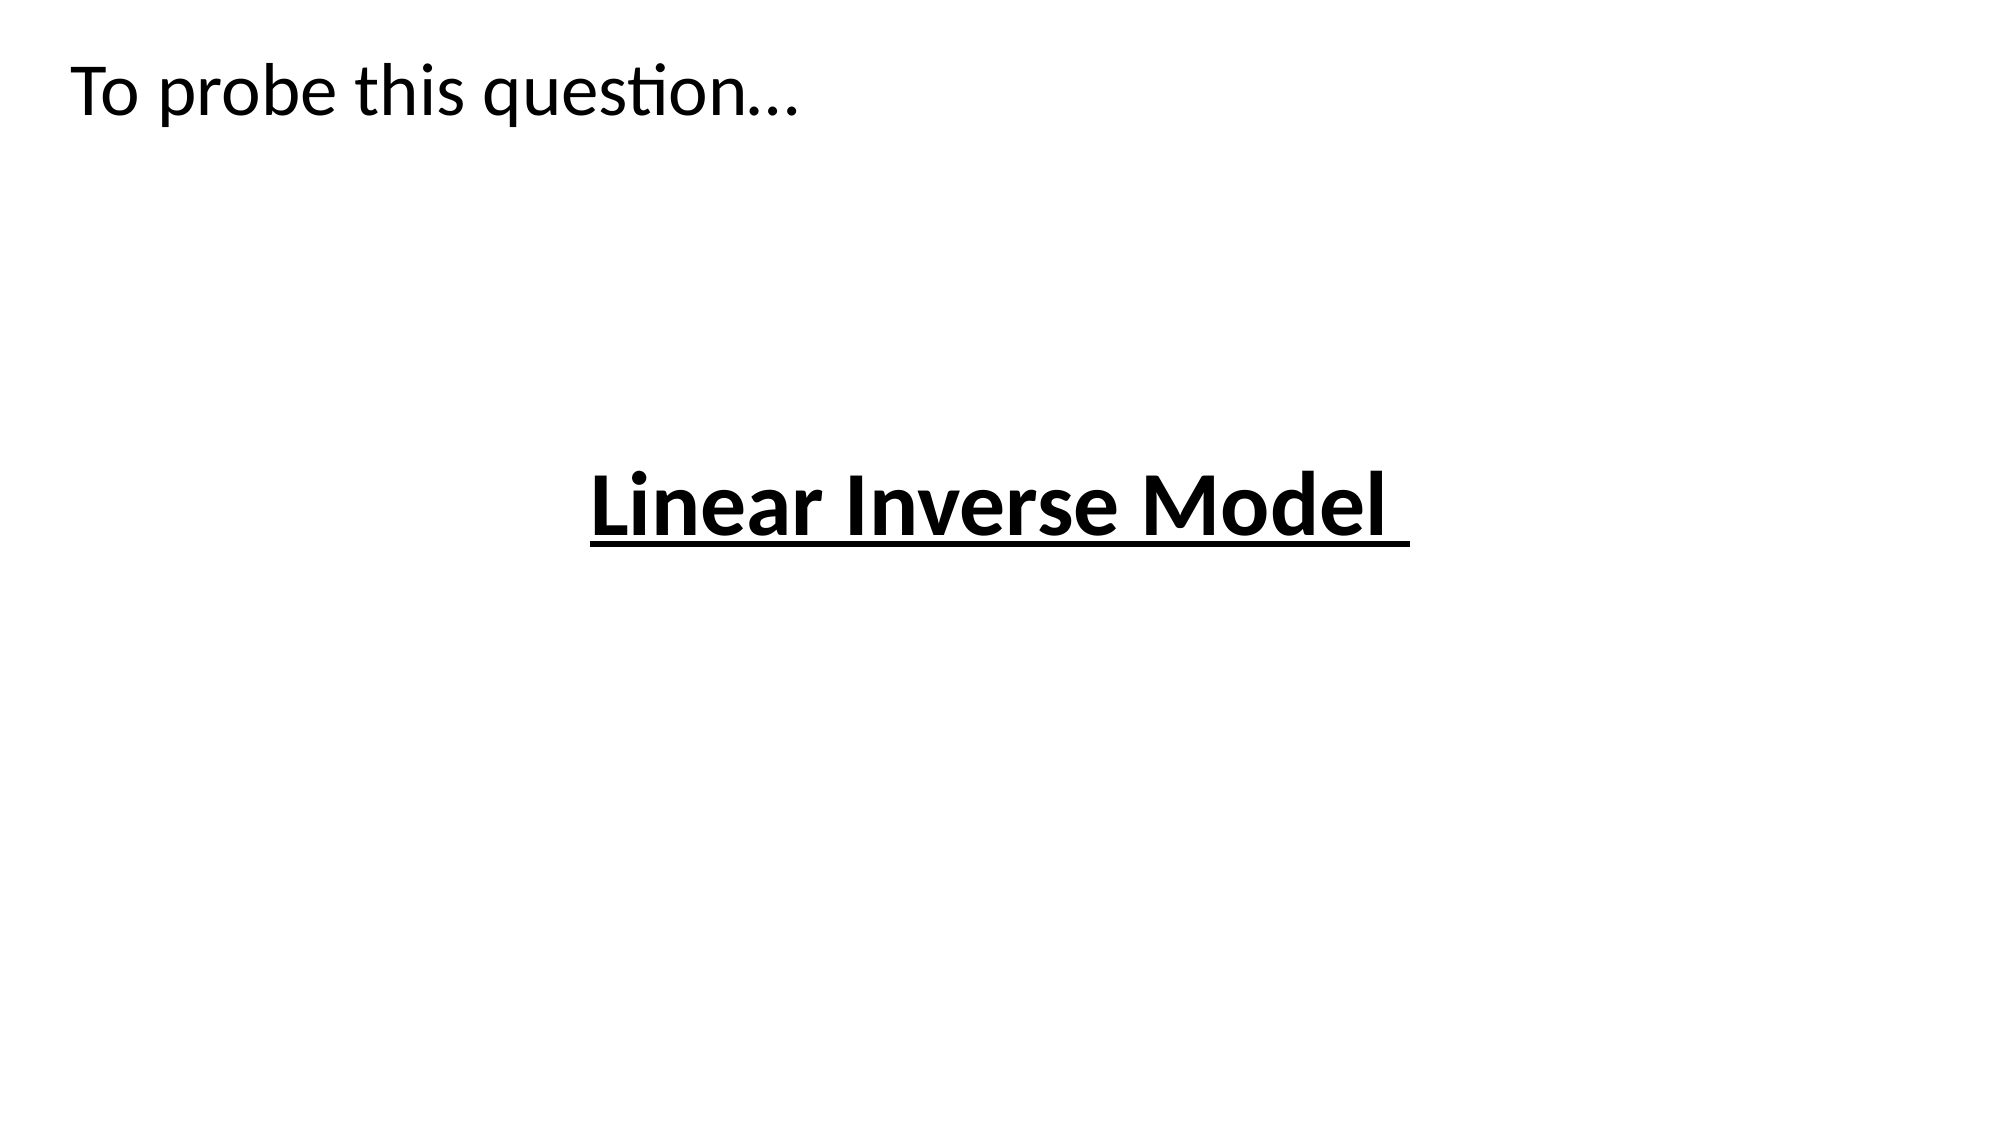

To probe this question…
Linear Inverse Model